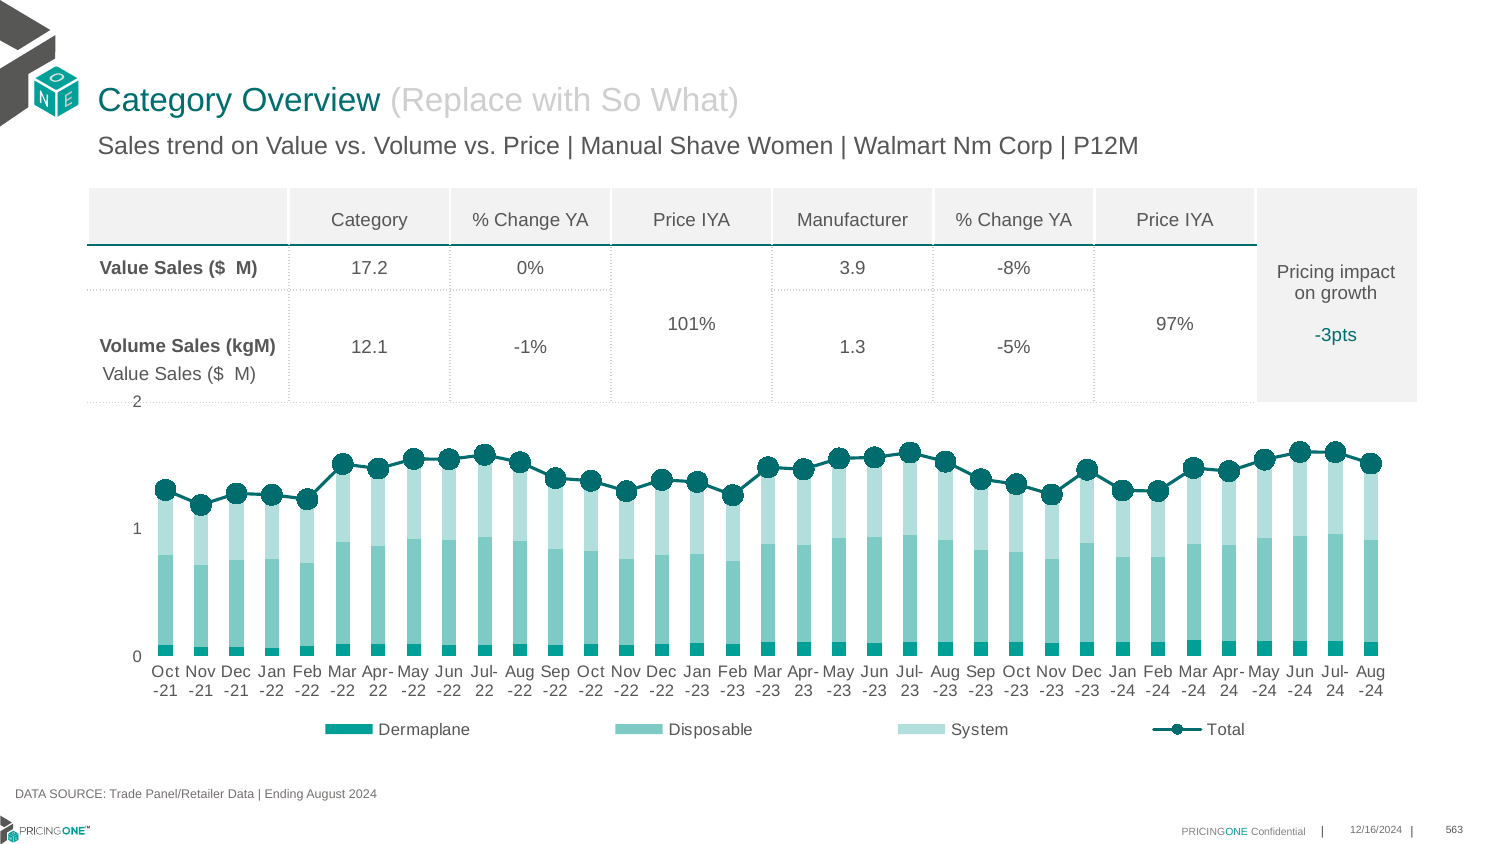

# Category Overview (Replace with So What)
Sales trend on Value vs. Volume vs. Price | Manual Shave Women | Walmart Nm Corp | P12M
|  | Category | % Change YA | Price IYA | Manufacturer | % Change YA | Price IYA | Pricing impact on growth -3pts |
| --- | --- | --- | --- | --- | --- | --- | --- |
| Value Sales ($ M) | 17.2 | 0% | 101% | 3.9 | -8% | 97% |  |
| Volume Sales (kgM) | 12.1 | -1% |  | 1.3 | -5% |  |  |
Value Sales ($  M)

### Chart

| Category | Dermaplane | Disposable | System | Total |
|---|---|---|---|---|
| Oct-21 | 0.085353 | 0.705637 | 0.511739 | 1.302729 |
| Nov-21 | 0.069504 | 0.643222 | 0.472299 | 1.185025 |
| Dec-21 | 0.068387 | 0.683906 | 0.52271 | 1.275003 |
| Jan-22 | 0.0645 | 0.695238 | 0.50466 | 1.264398 |
| Feb-22 | 0.078257 | 0.653921 | 0.497519 | 1.229697 |
| Mar-22 | 0.096831 | 0.795217 | 0.613904 | 1.505952 |
| Apr-22 | 0.092645 | 0.773586 | 0.604045 | 1.470276 |
| May-22 | 0.092033 | 0.823702 | 0.630096 | 1.545831 |
| Jun-22 | 0.085384 | 0.825308 | 0.632107 | 1.542799 |
| Jul-22 | 0.087726 | 0.847355 | 0.642972 | 1.578053 |
| Aug-22 | 0.092423 | 0.81333 | 0.613924 | 1.519677 |
| Sep-22 | 0.088835 | 0.751864 | 0.55466 | 1.395359 |
| Oct-22 | 0.090431 | 0.730307 | 0.553597 | 1.374335 |
| Nov-22 | 0.087494 | 0.675308 | 0.530367 | 1.293169 |
| Dec-22 | 0.097151 | 0.695781 | 0.588811 | 1.381743 |
| Jan-23 | 0.099666 | 0.701053 | 0.564775 | 1.365494 |
| Feb-23 | 0.094479 | 0.651332 | 0.515509 | 1.26132 |
| Mar-23 | 0.113285 | 0.766774 | 0.599997 | 1.480056 |
| Apr-23 | 0.106434 | 0.764207 | 0.593983 | 1.464624 |
| May-23 | 0.10776 | 0.818709 | 0.623086 | 1.549555 |
| Jun-23 | 0.10282 | 0.831988 | 0.622904 | 1.557712 |
| Jul-23 | 0.109052 | 0.840755 | 0.646349 | 1.596156 |
| Aug-23 | 0.11351 | 0.793861 | 0.616839 | 1.52421 |
| Sep-23 | 0.107433 | 0.726699 | 0.552626 | 1.386758 |
| Oct-23 | 0.110893 | 0.703863 | 0.533111 | 1.347867 |
| Nov-23 | 0.103604 | 0.657216 | 0.506031 | 1.266851 |
| Dec-23 | 0.106751 | 0.781488 | 0.572892 | 1.461131 |
| Jan-24 | 0.109417 | 0.66898 | 0.519874 | 1.298271 |
| Feb-24 | 0.108437 | 0.668545 | 0.516583 | 1.293565 |
| Mar-24 | 0.12228 | 0.755725 | 0.596443 | 1.474448 |
| Apr-24 | 0.114972 | 0.752171 | 0.582529 | 1.449672 |
| May-24 | 0.117992 | 0.806996 | 0.615292 | 1.54028 |
| Jun-24 | 0.116259 | 0.827152 | 0.656336 | 1.599747 |
| Jul-24 | 0.115742 | 0.843007 | 0.639901 | 1.59865 |
| Aug-24 | 0.109092 | 0.797565 | 0.603237 | 1.509894 |
DATA SOURCE: Trade Panel/Retailer Data | Ending August 2024

12/16/2024
563